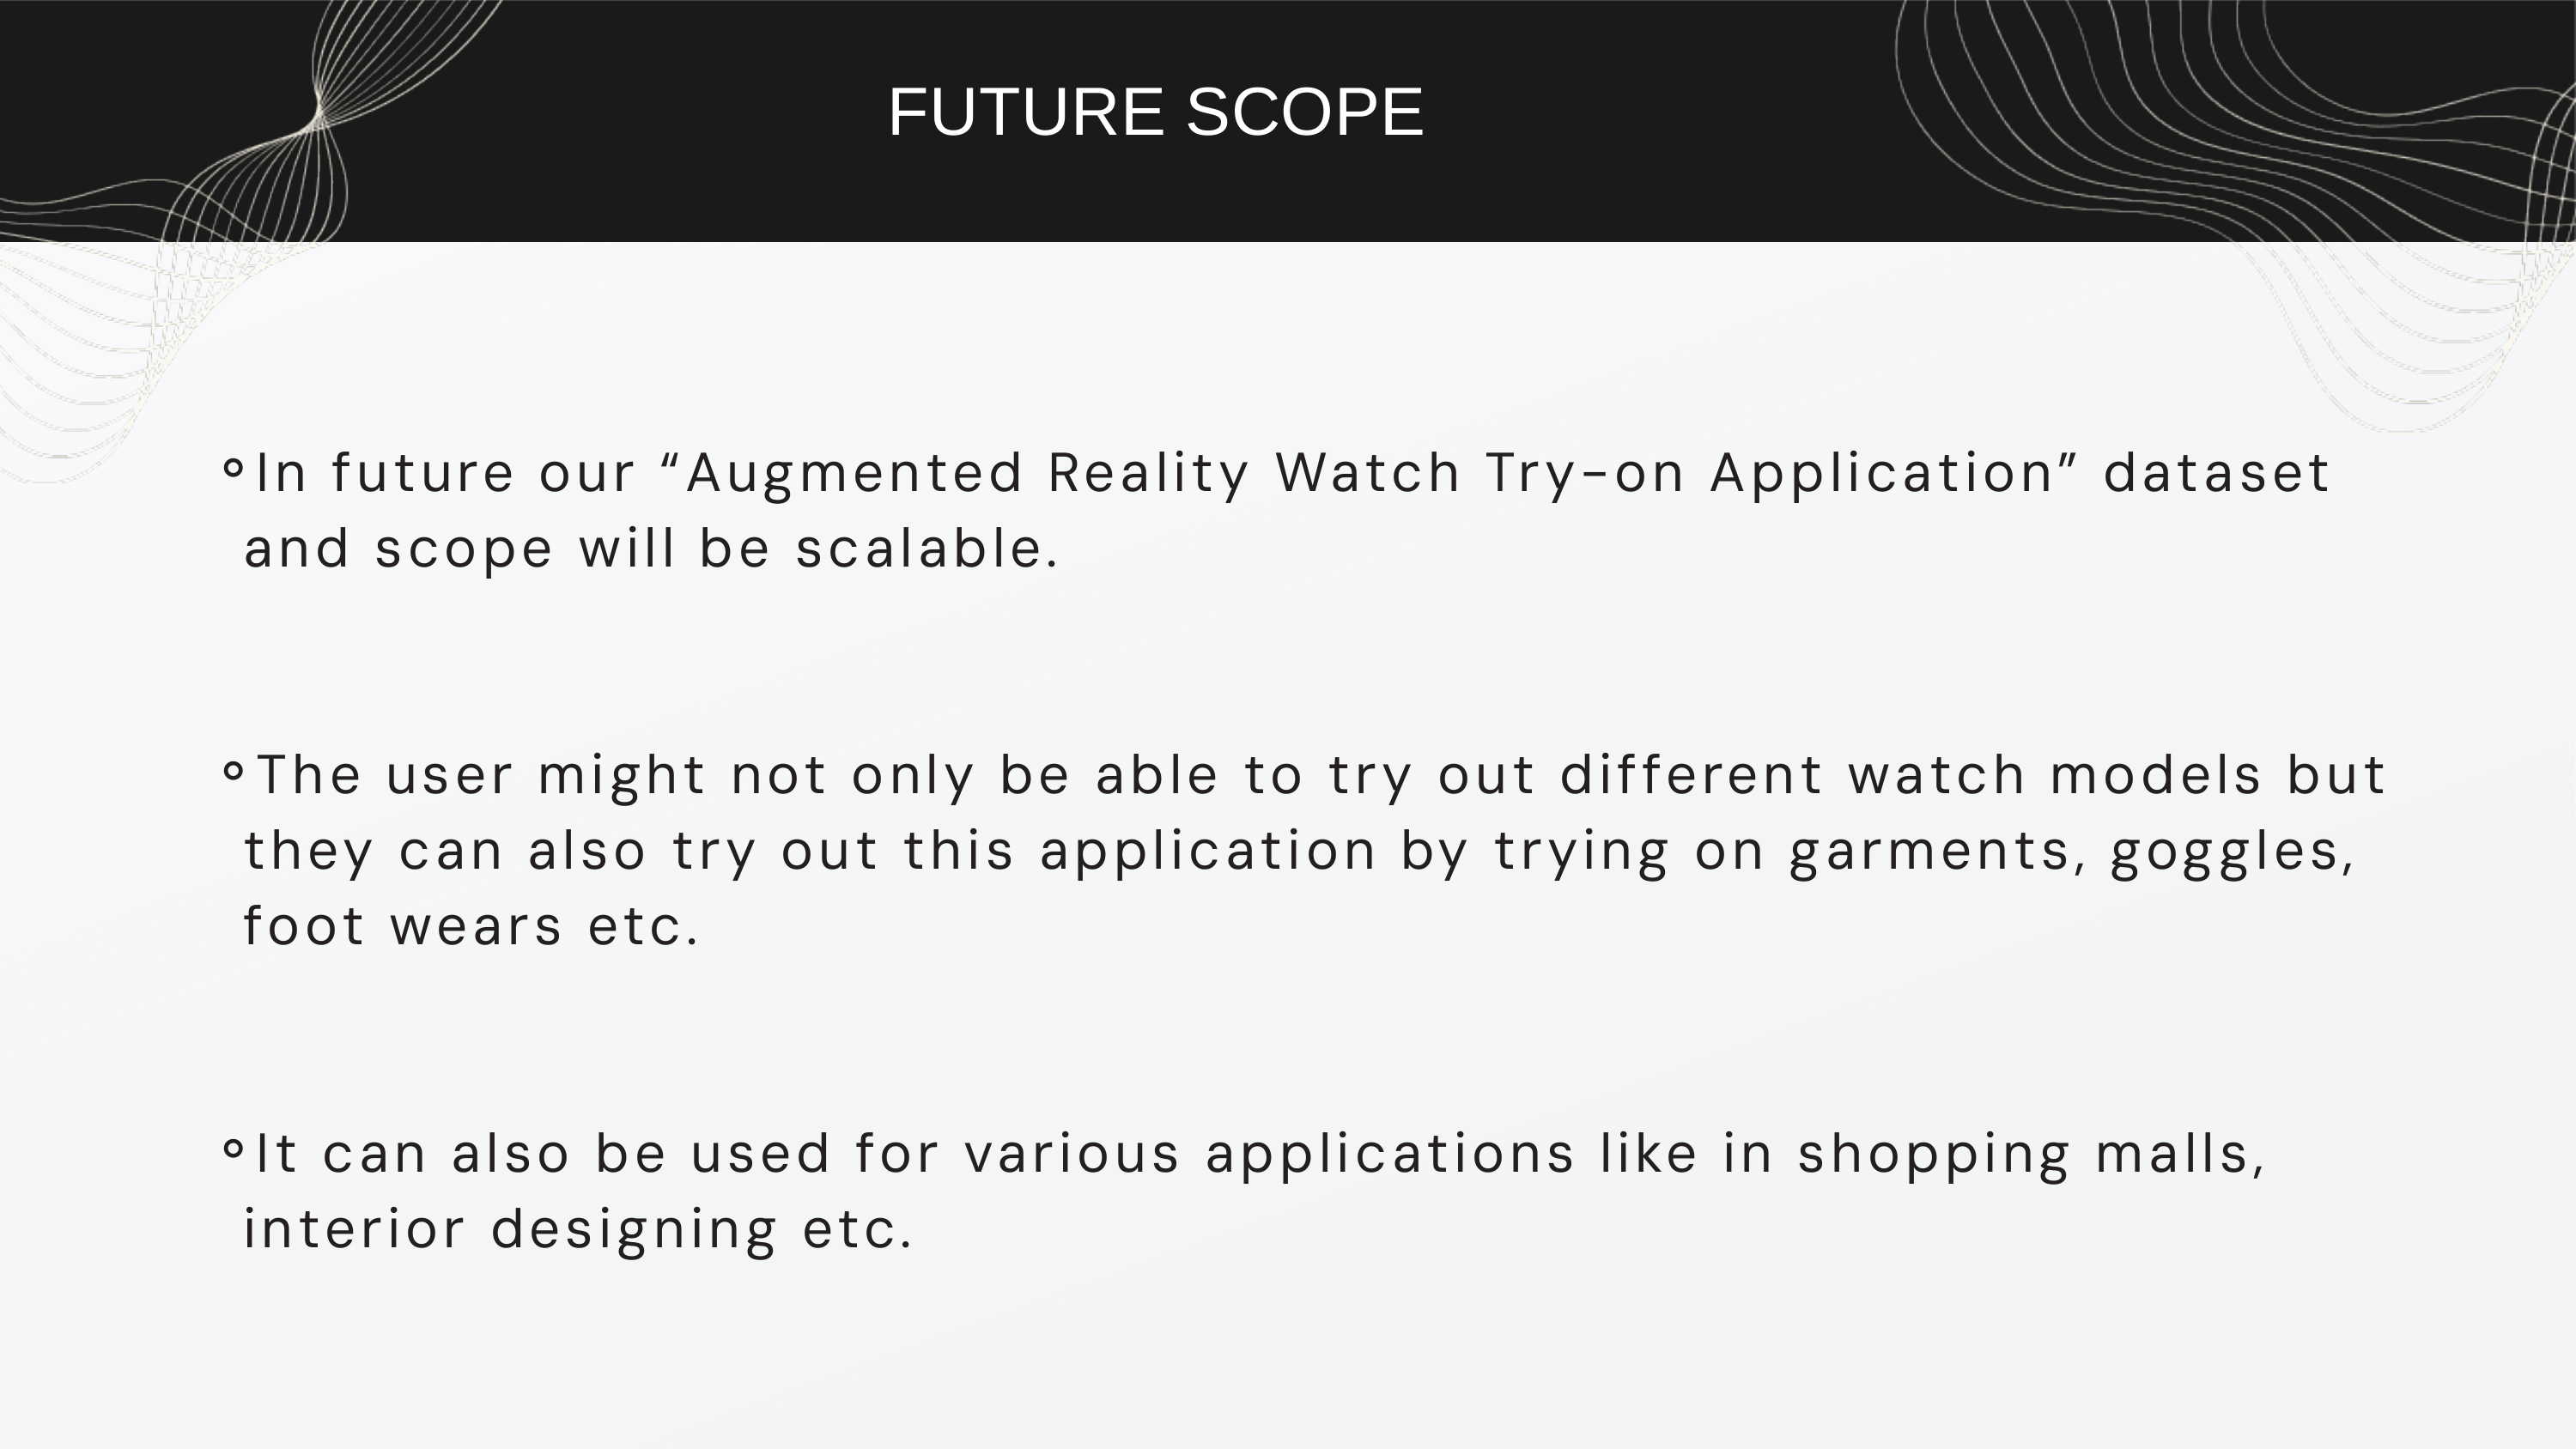

FUTURE SCOPE
In future our “Augmented Reality Watch Try-on Application” dataset and scope will be scalable.

The user might not only be able to try out different watch models but they can also try out this application by trying on garments, goggles, foot wears etc.

It can also be used for various applications like in shopping malls, interior designing etc.